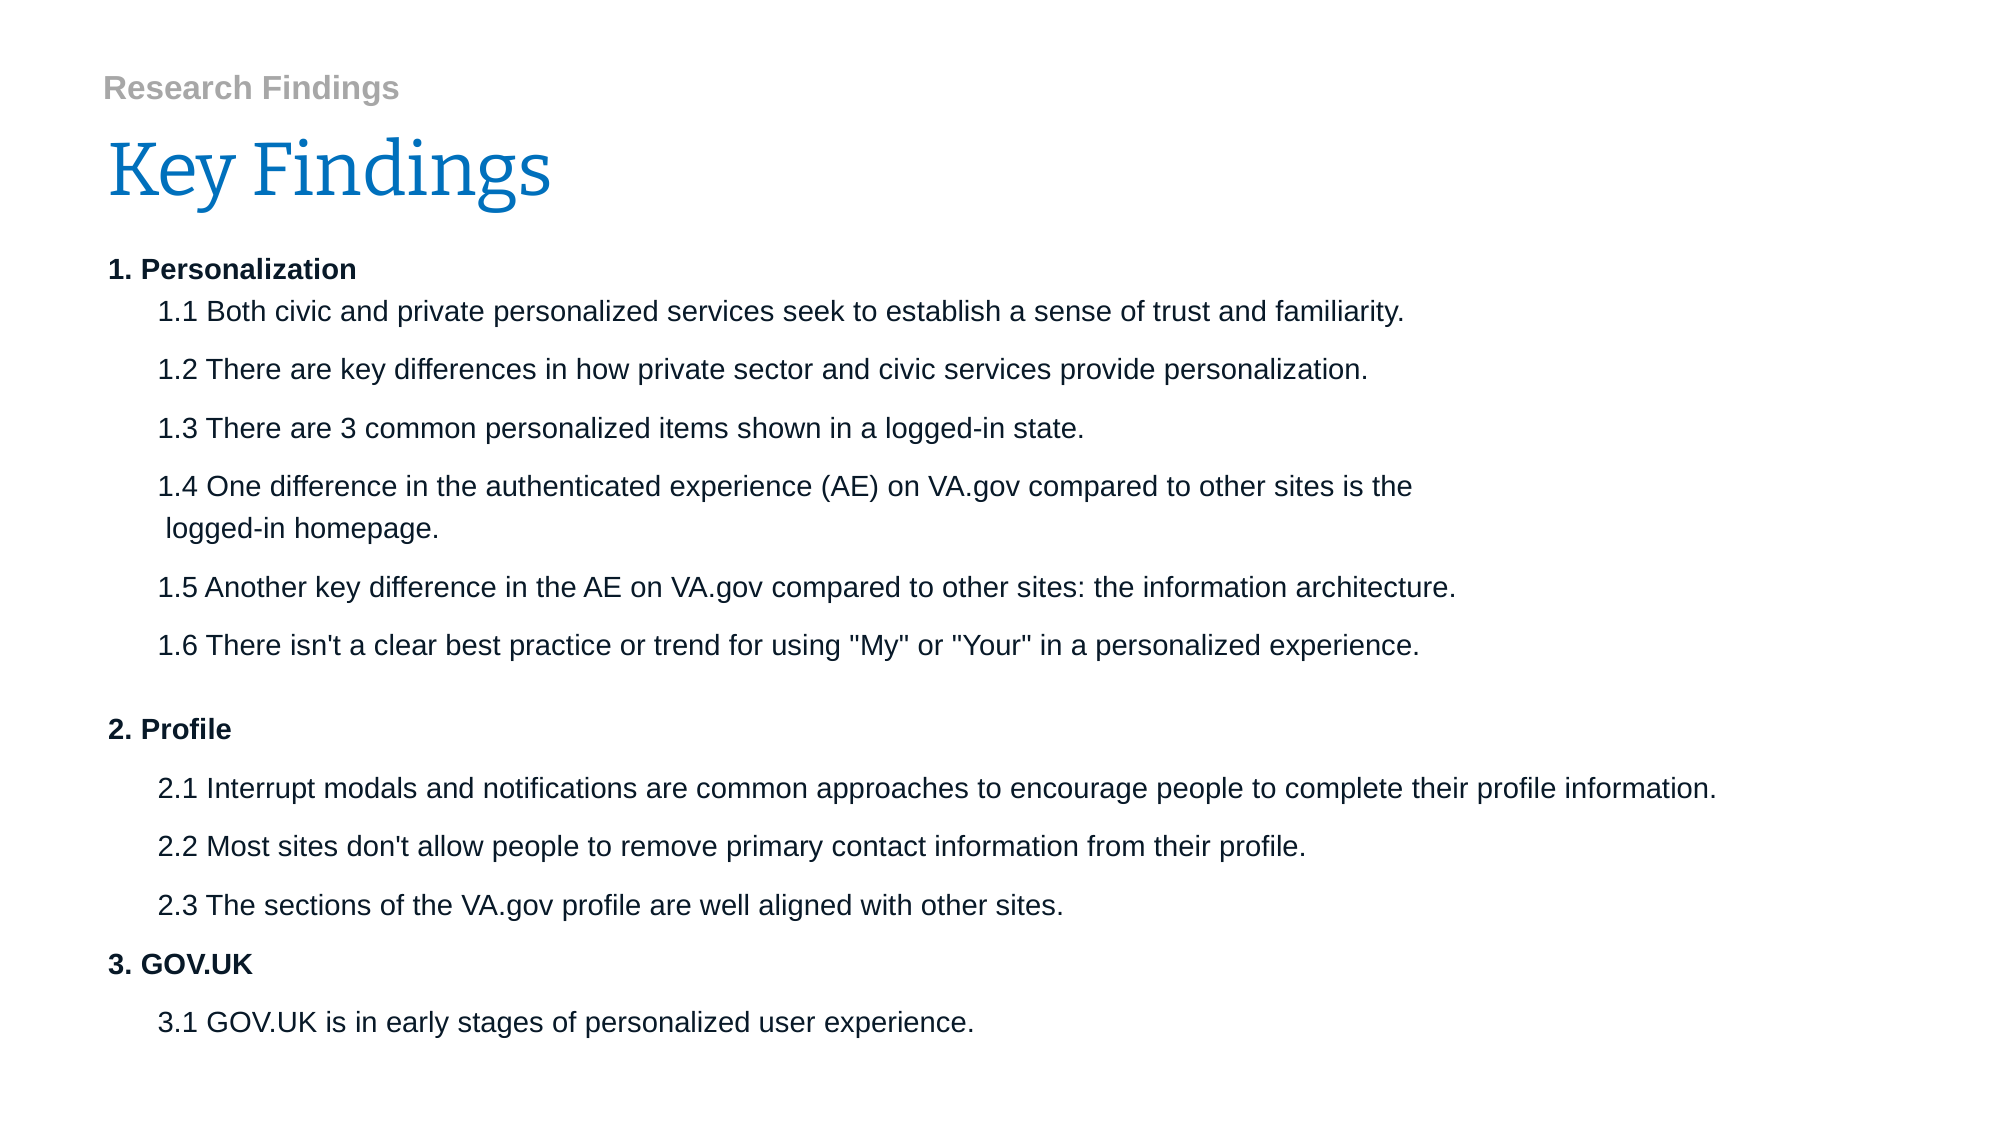

Research Findings
# Key Findings
1. Personalization
      1.1 Both civic and private personalized services seek to establish a sense of trust and familiarity.
      1.2 There are key differences in how private sector and civic services provide personalization.
      1.3 There are 3 common personalized items shown in a logged-in state.
      1.4 One difference in the authenticated experience (AE) on VA.gov compared to other sites is the
       logged-in homepage.
      1.5 Another key difference in the AE on VA.gov compared to other sites: the information architecture.
      1.6 There isn't a clear best practice or trend for using "My" or "Your" in a personalized experience.
2. Profile
      2.1 Interrupt modals and notifications are common approaches to encourage people to complete their profile information.
      2.2 Most sites don't allow people to remove primary contact information from their profile.
      2.3 The sections of the VA.gov profile are well aligned with other sites.
3. GOV.UK
      3.1 GOV.UK is in early stages of personalized user experience.